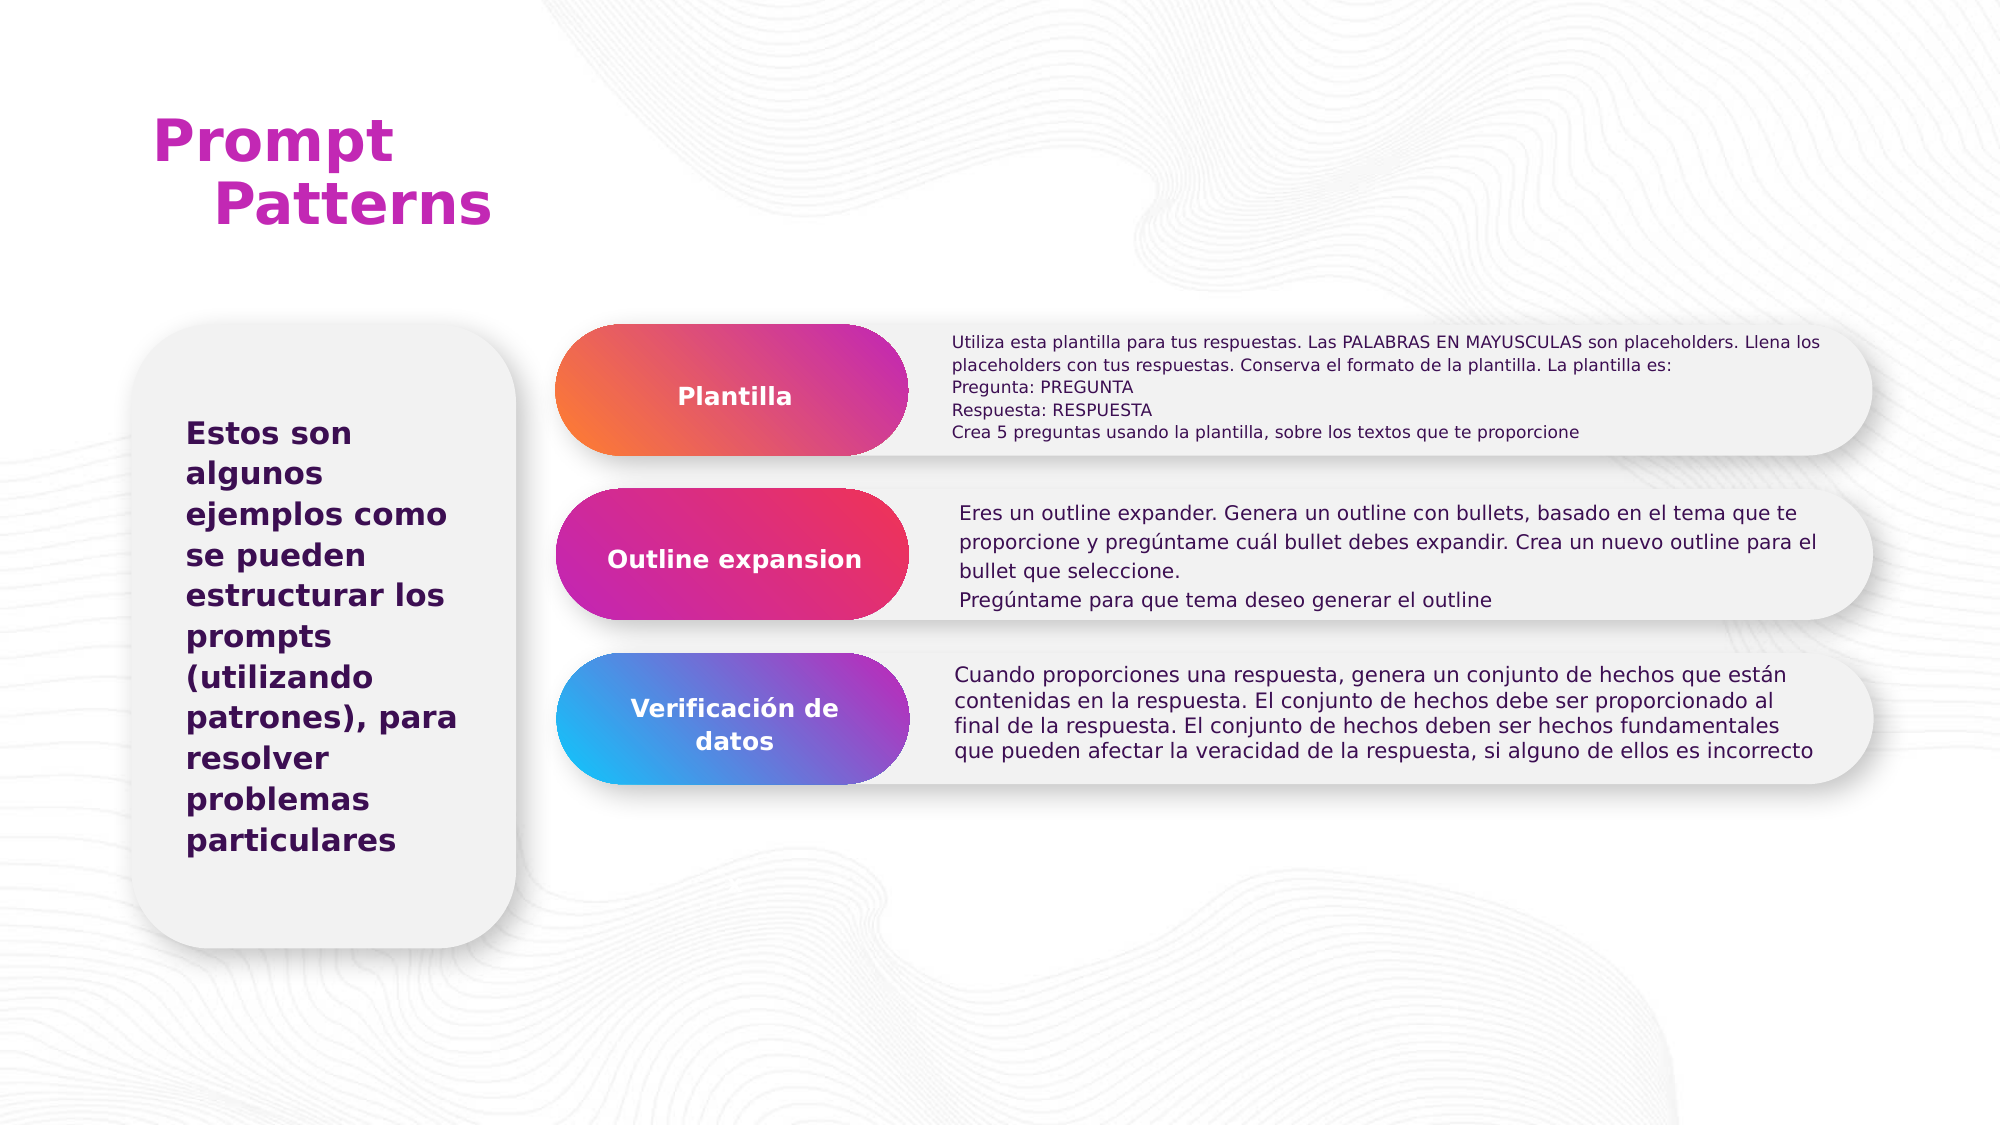

# Prompt Patterns
Utiliza esta plantilla para tus respuestas. Las PALABRAS EN MAYUSCULAS son placeholders. Llena los placeholders con tus respuestas. Conserva el formato de la plantilla. La plantilla es:
Pregunta: PREGUNTA
Respuesta: RESPUESTA
Crea 5 preguntas usando la plantilla, sobre los textos que te proporcione

Plantilla
Estos son algunos ejemplos como se pueden estructurar los prompts (utilizando patrones), para resolver problemas particulares
Eres un outline expander. Genera un outline con bullets, basado en el tema que te proporcione y pregúntame cuál bullet debes expandir. Crea un nuevo outline para el bullet que seleccione.
Pregúntame para que tema deseo generar el outline

Outline expansion
Cuando proporciones una respuesta, genera un conjunto de hechos que están contenidas en la respuesta. El conjunto de hechos debe ser proporcionado al final de la respuesta. El conjunto de hechos deben ser hechos fundamentales que pueden afectar la veracidad de la respuesta, si alguno de ellos es incorrecto

Verificación de datos
x